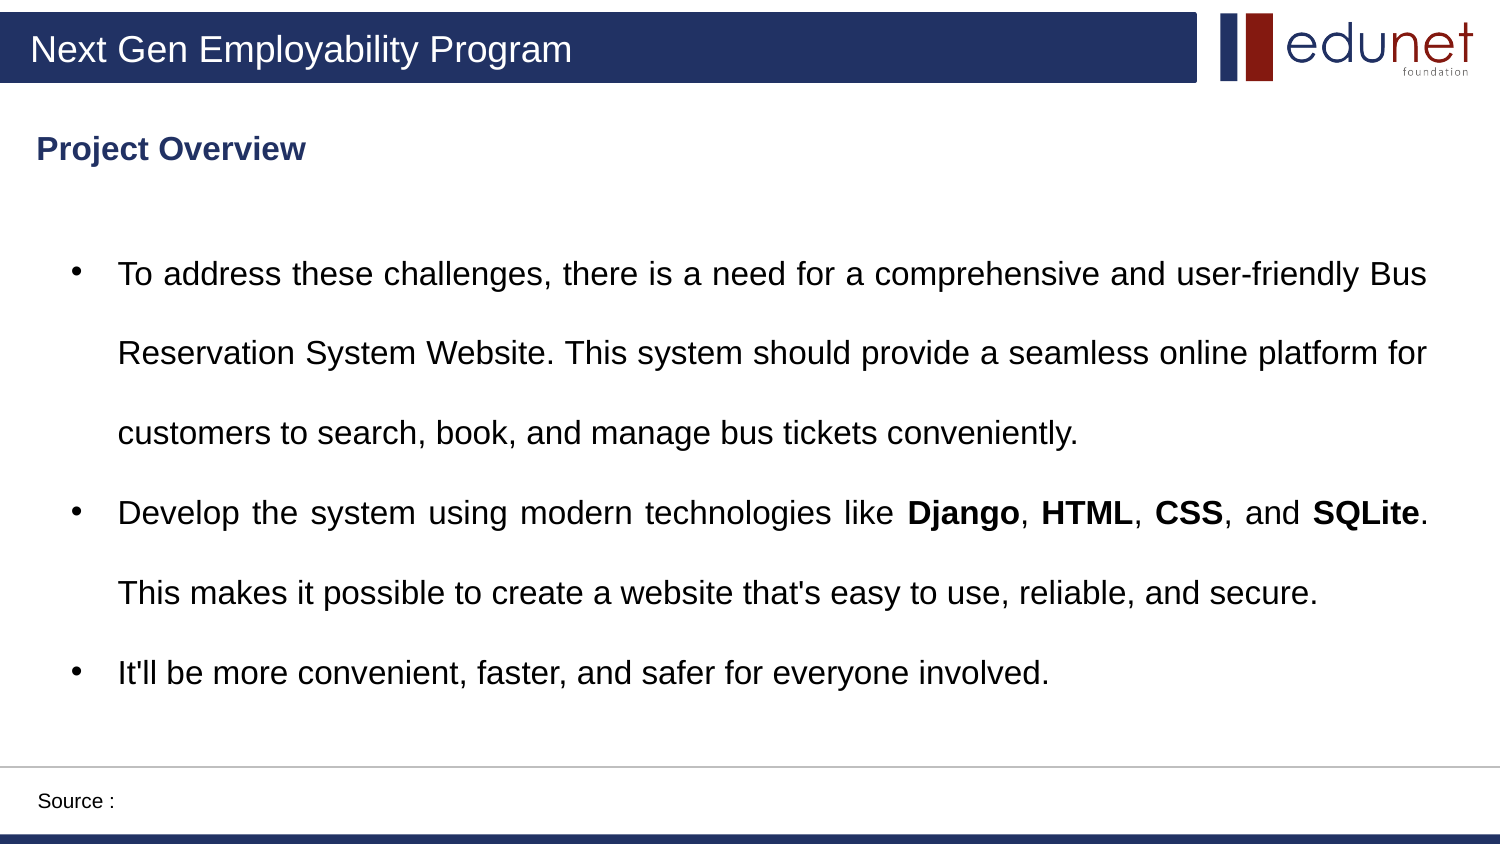

Project Overview
To address these challenges, there is a need for a comprehensive and user-friendly Bus Reservation System Website. This system should provide a seamless online platform for customers to search, book, and manage bus tickets conveniently.
Develop the system using modern technologies like Django, HTML, CSS, and SQLite. This makes it possible to create a website that's easy to use, reliable, and secure.
It'll be more convenient, faster, and safer for everyone involved.
Source :